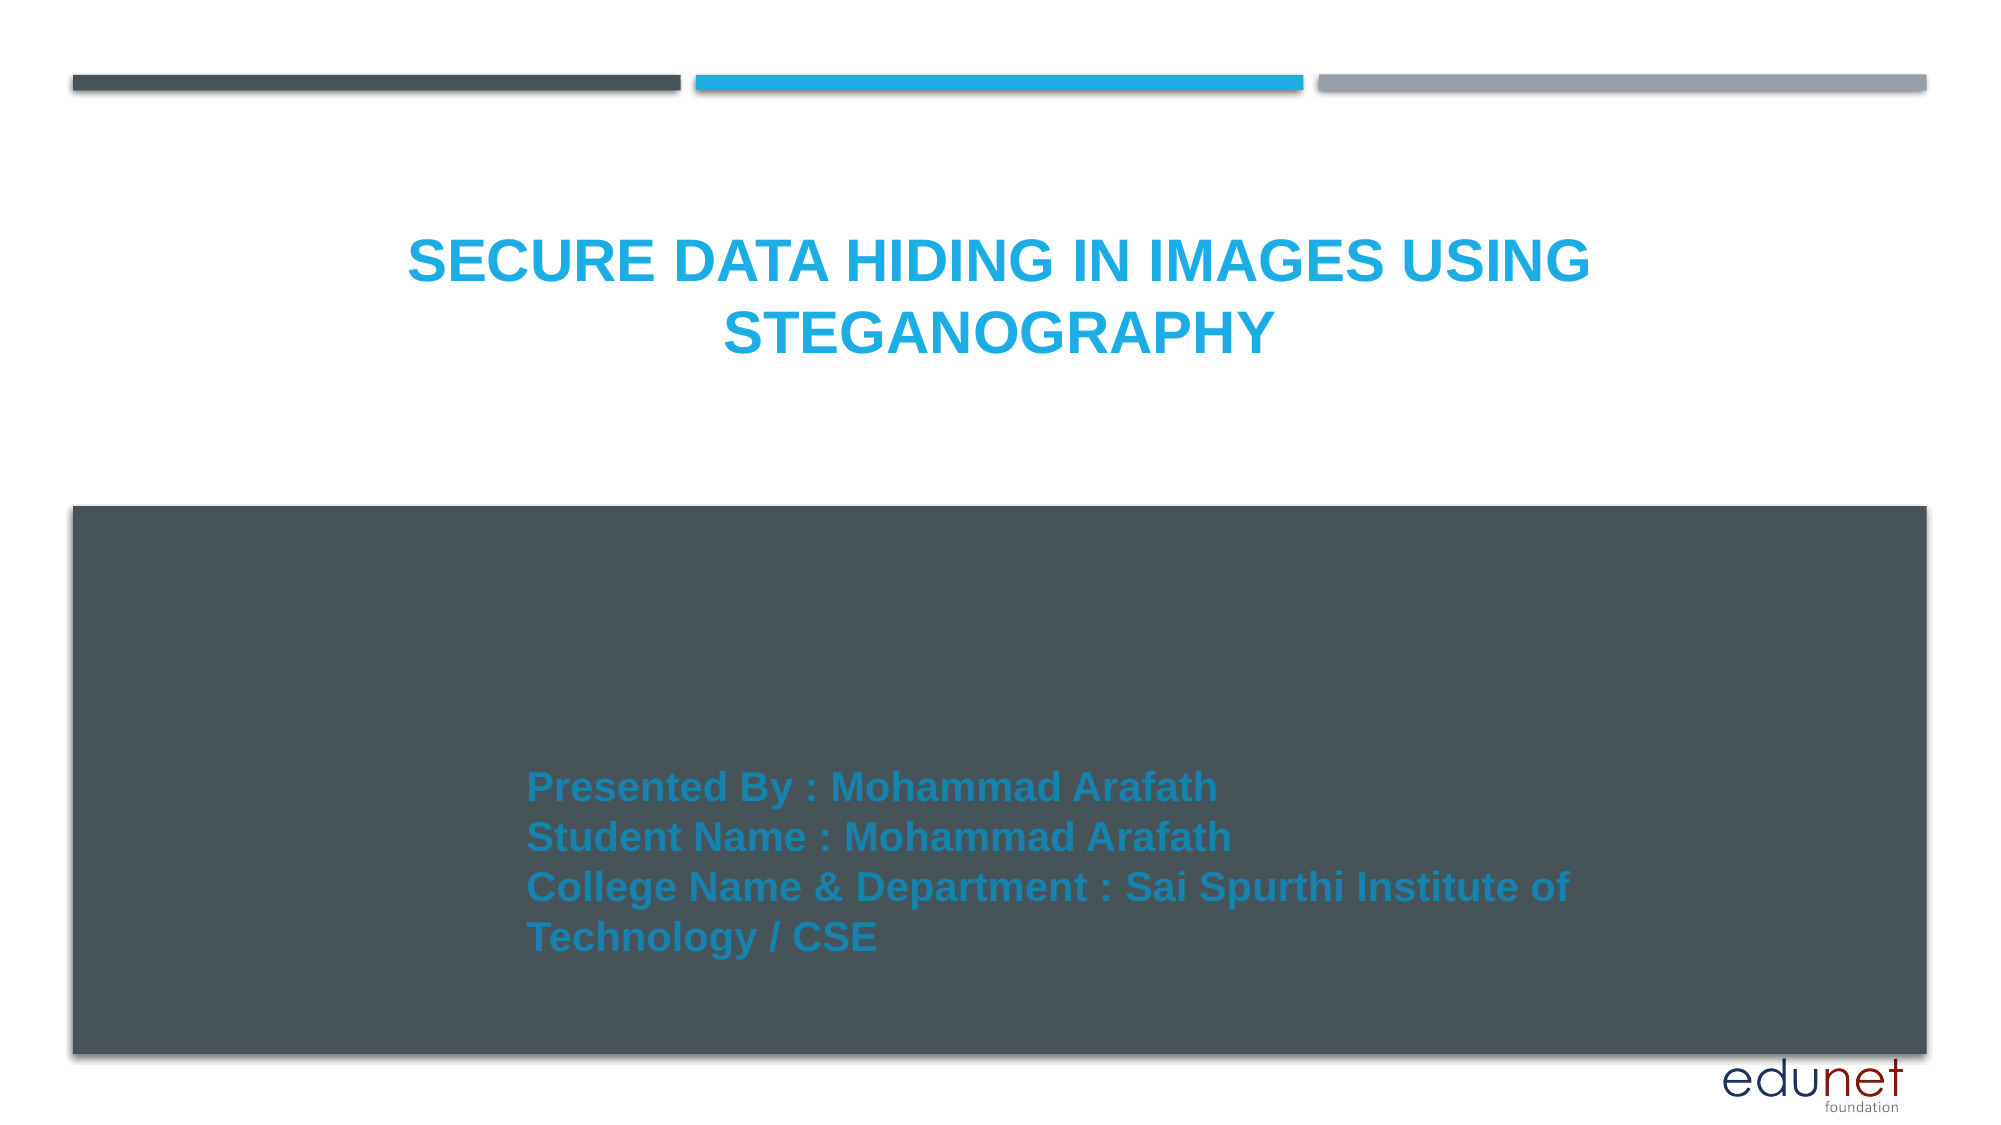

# Secure Data Hiding in Images Using Steganography
Presented By : Mohammad Arafath
Student Name : Mohammad Arafath
College Name & Department : Sai Spurthi Institute of Technology / CSE